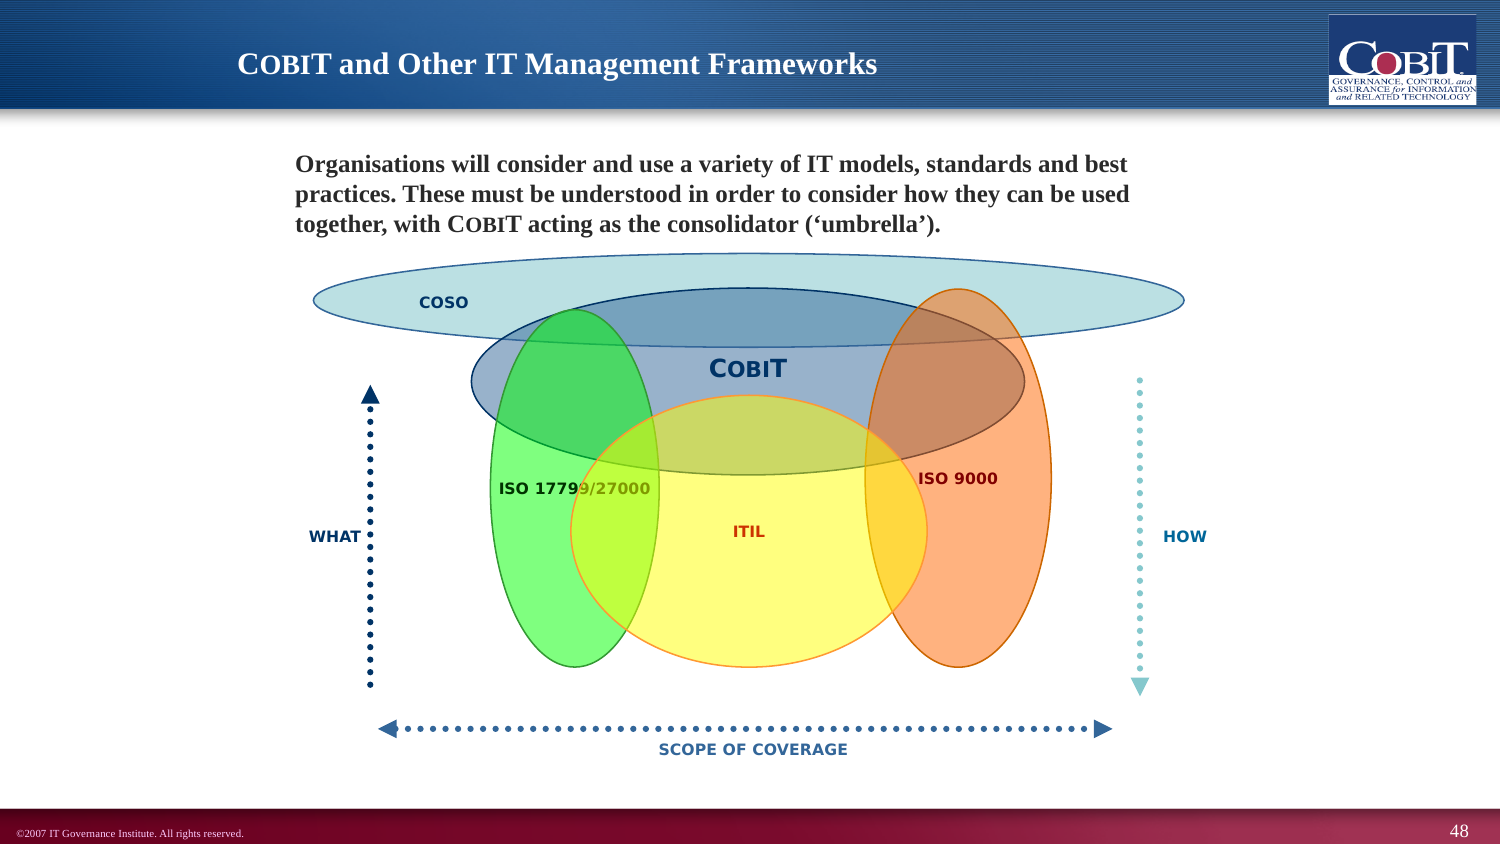

COBIT and Other IT Management Frameworks
Organisations will consider and use a variety of IT models, standards and best practices. These must be understood in order to consider how they can be used together, with COBIT acting as the consolidator (‘umbrella’).

COSO

COBIT
ISO 17799/27000

ISO 9000
ITIL
HOW
WHAT

SCOPE OF COVERAGE